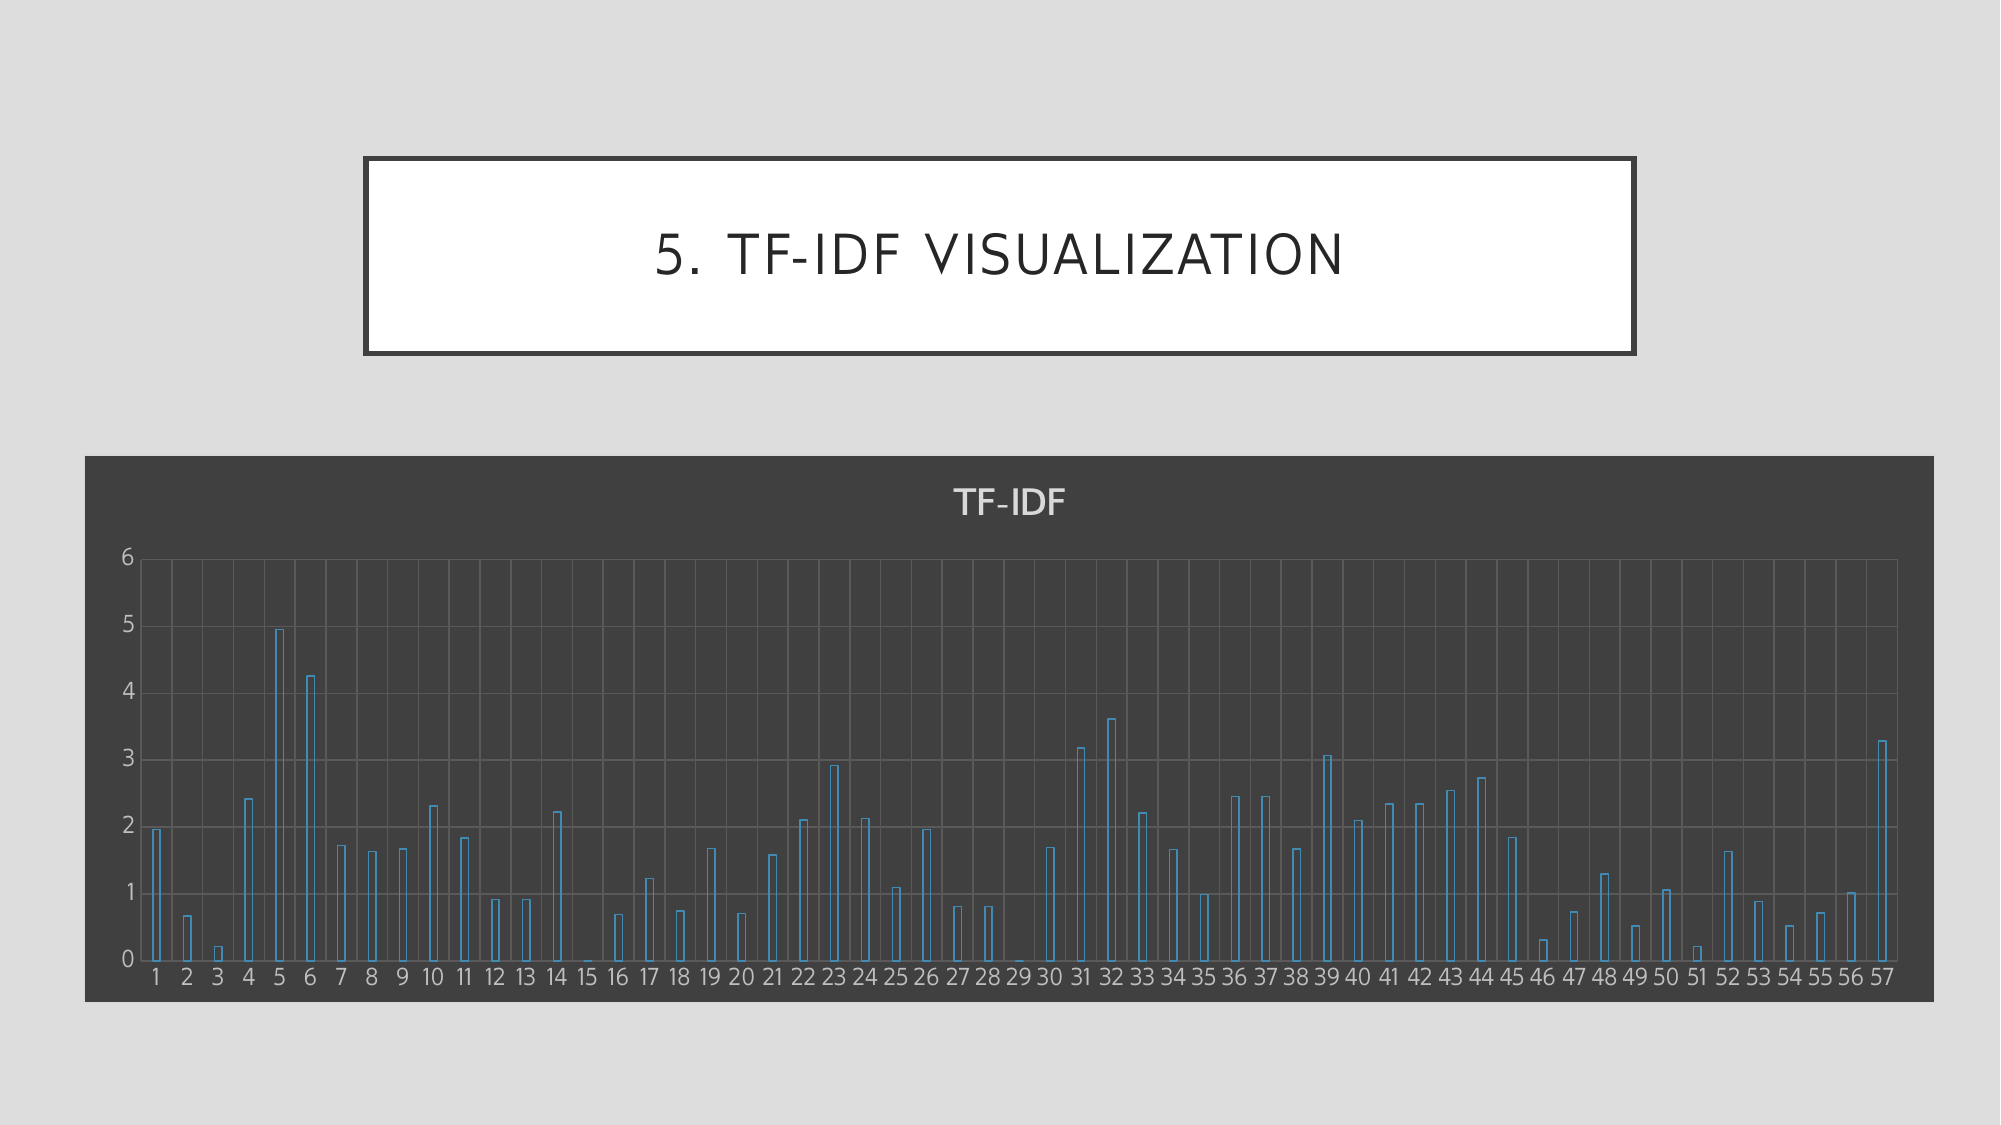

# 5. TF-IDF Visualization

### Chart: TF-IDF

| Category |  |
|---|---|